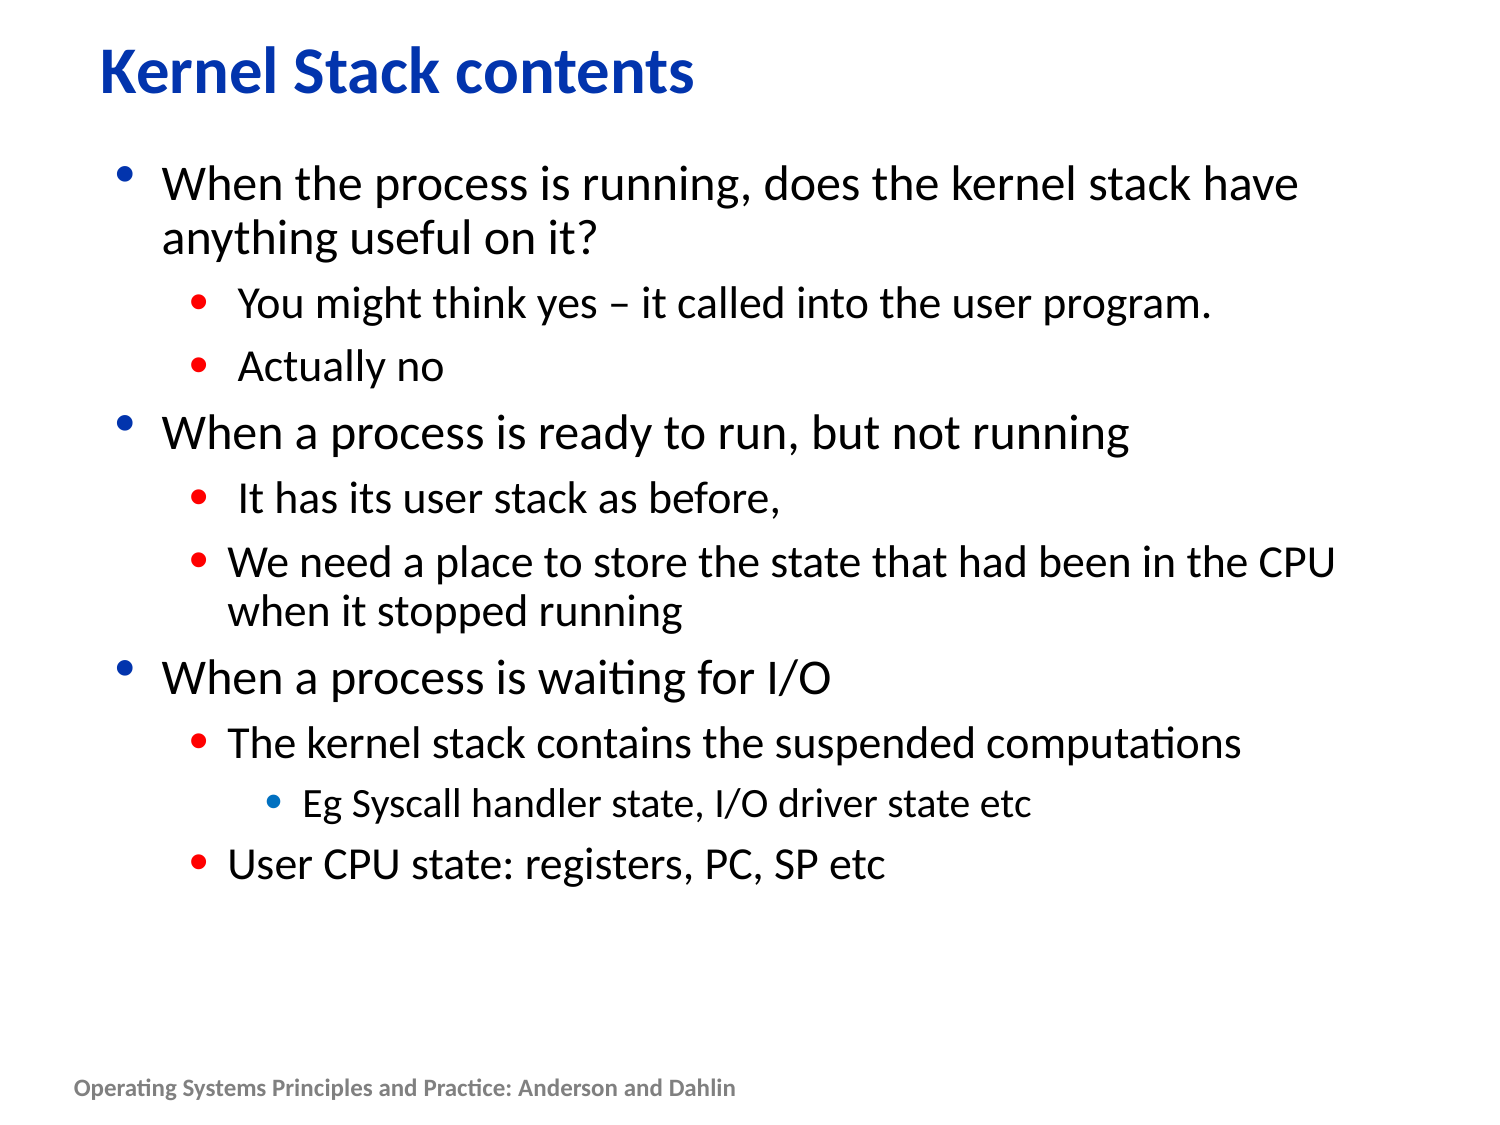

# Kernel Stack contents
When the process is running, does the kernel stack have anything useful on it?
 You might think yes – it called into the user program.
 Actually no
When a process is ready to run, but not running
 It has its user stack as before,
We need a place to store the state that had been in the CPU when it stopped running
When a process is waiting for I/O
The kernel stack contains the suspended computations
Eg Syscall handler state, I/O driver state etc
User CPU state: registers, PC, SP etc

Operating Systems Principles and Practice: Anderson and Dahlin